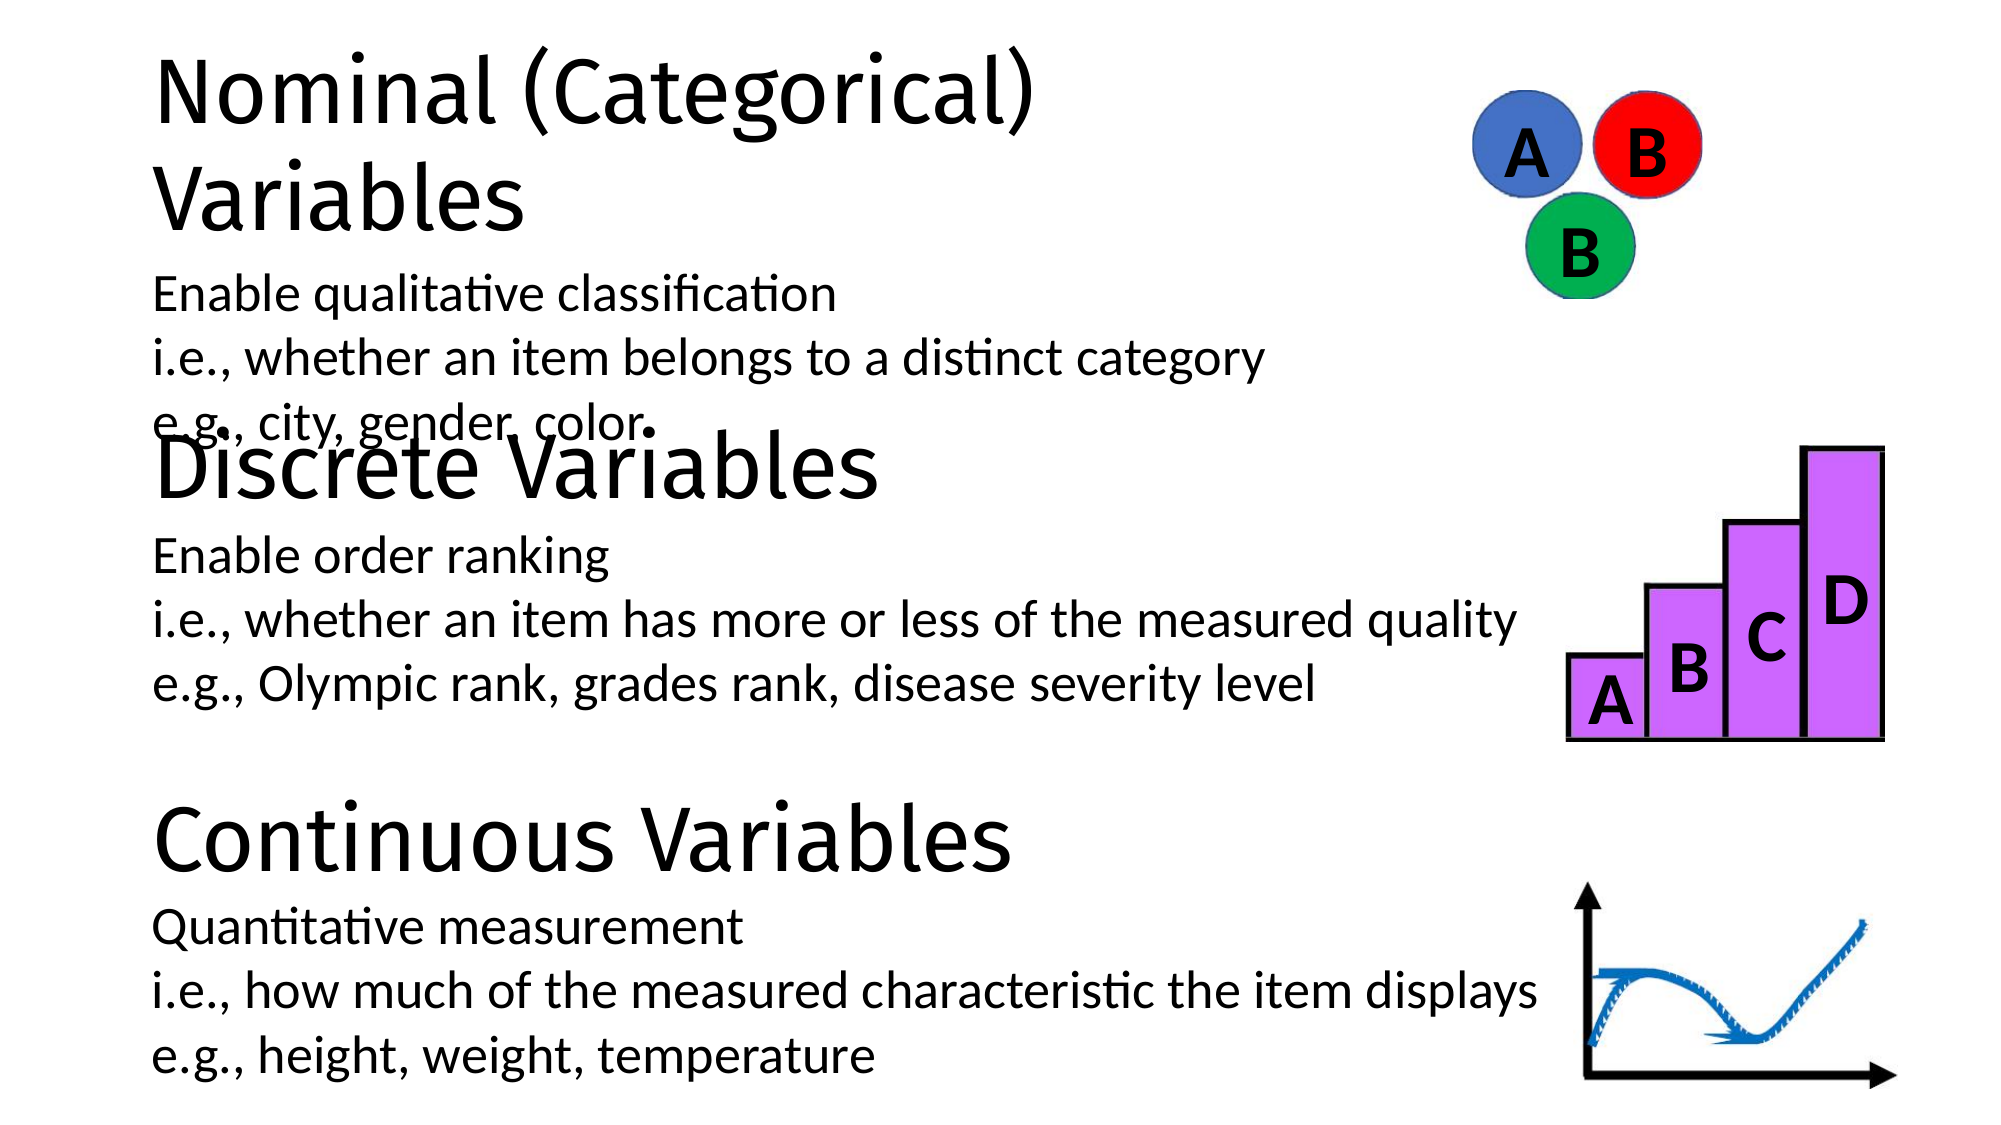

Nominal (Categorical) Variables
Enable qualitative classification
i.e., whether an item belongs to a distinct category
e.g., city, gender, color

A B
B
Discrete Variables

Enable order ranking
i.e., whether an item has more or less of the measured quality
e.g., Olympic rank, grades rank, disease severity level
D
C
B
A
Continuous Variables
Quantitative measurement
i.e., how much of the measured characteristic the item displays
e.g., height, weight, temperature